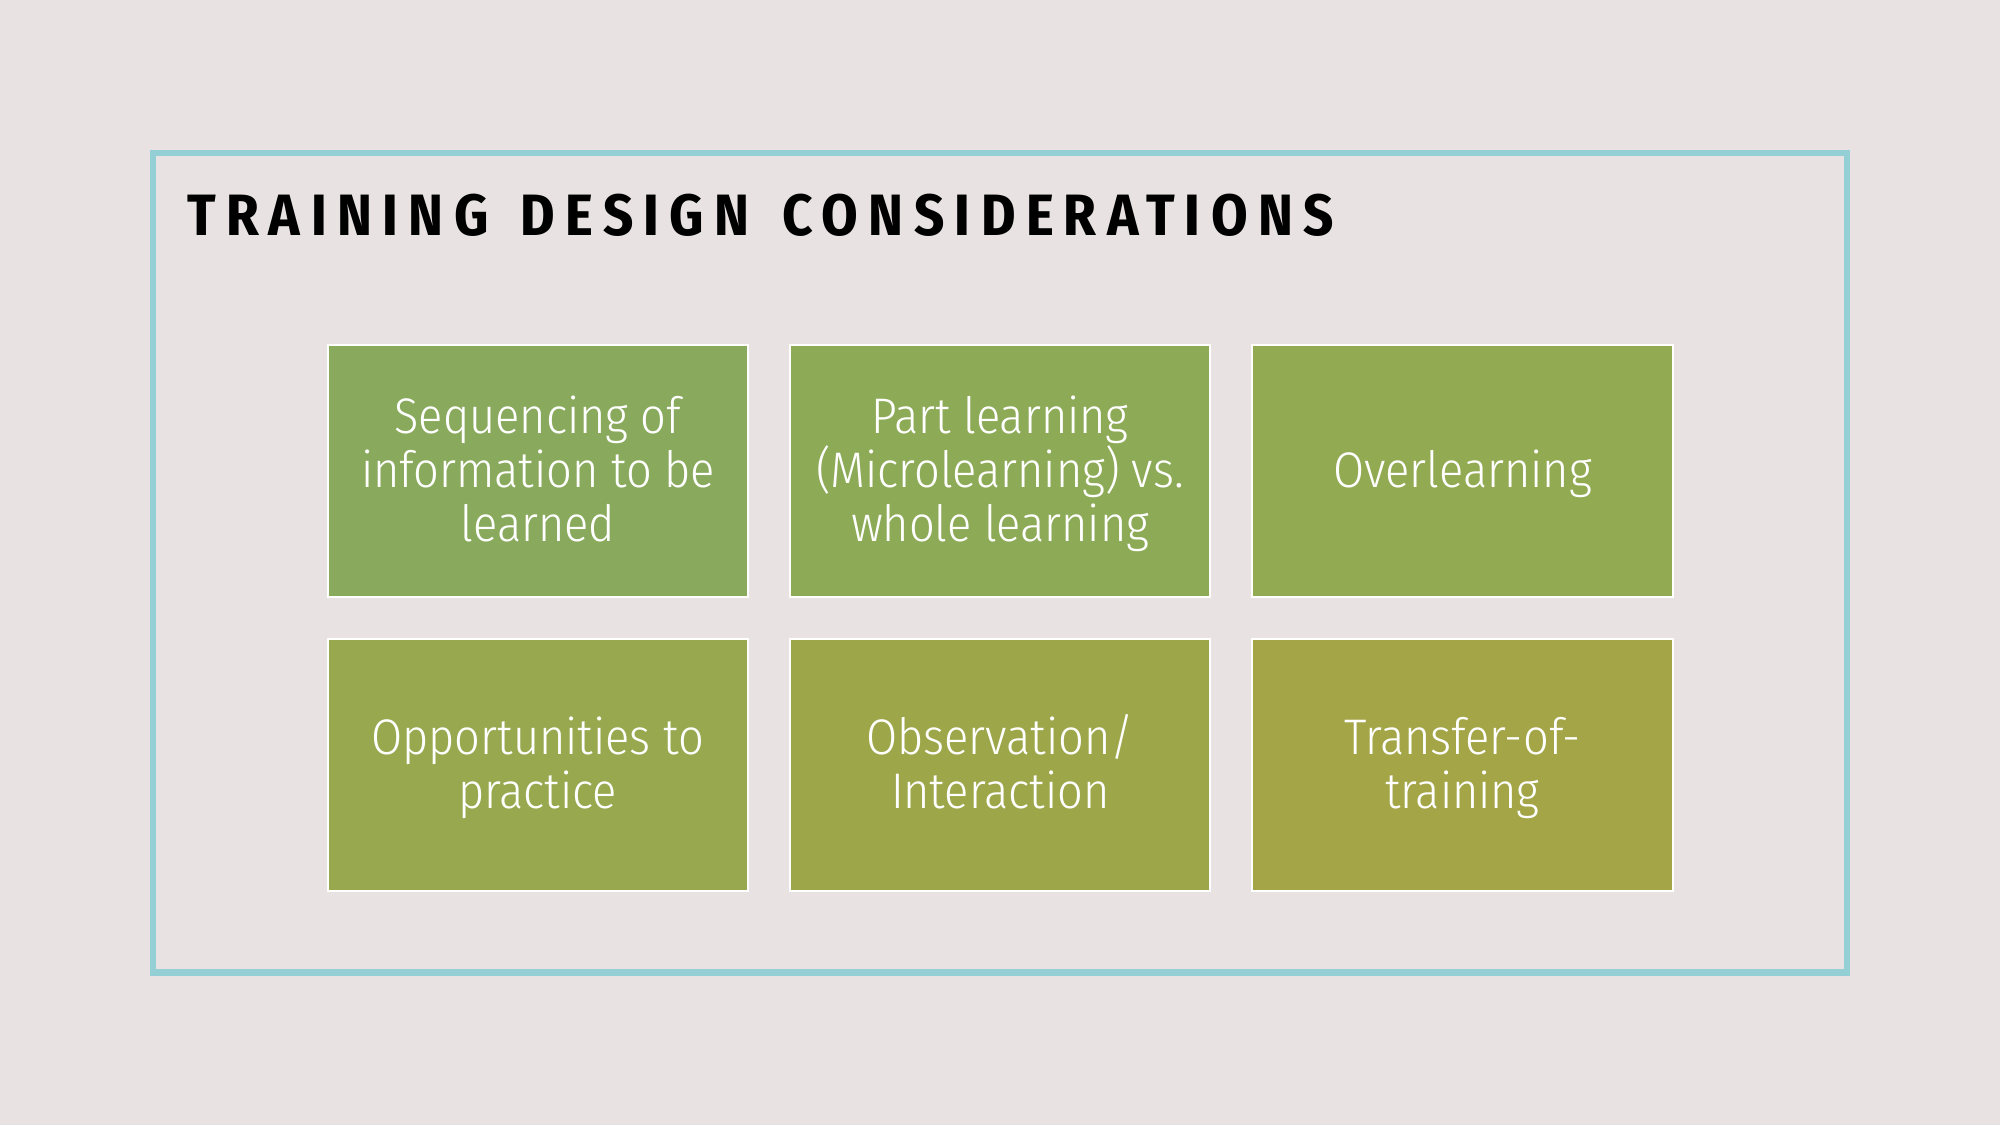

# Training Design Considerations
Sequencing of information to be learned
Part learning (Microlearning) vs. whole learning
Overlearning
Opportunities to practice
Observation/ Interaction
Transfer-of-training